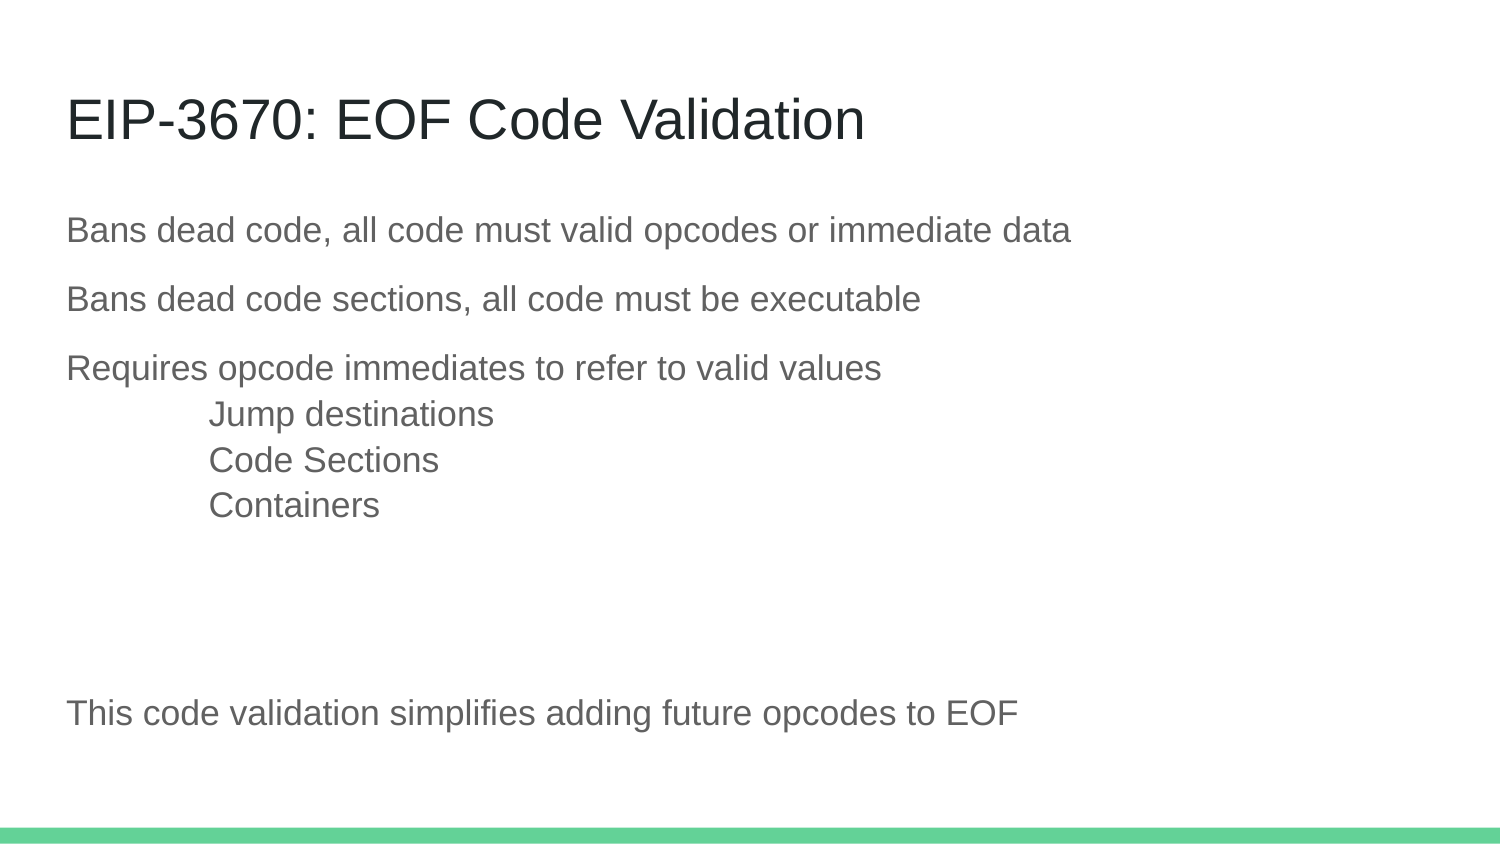

# EIP-3670: EOF Code Validation
Bans dead code, all code must valid opcodes or immediate data
Bans dead code sections, all code must be executable
Requires opcode immediates to refer to valid values
	Jump destinations
	Code Sections
	Containers

This code validation simplifies adding future opcodes to EOF